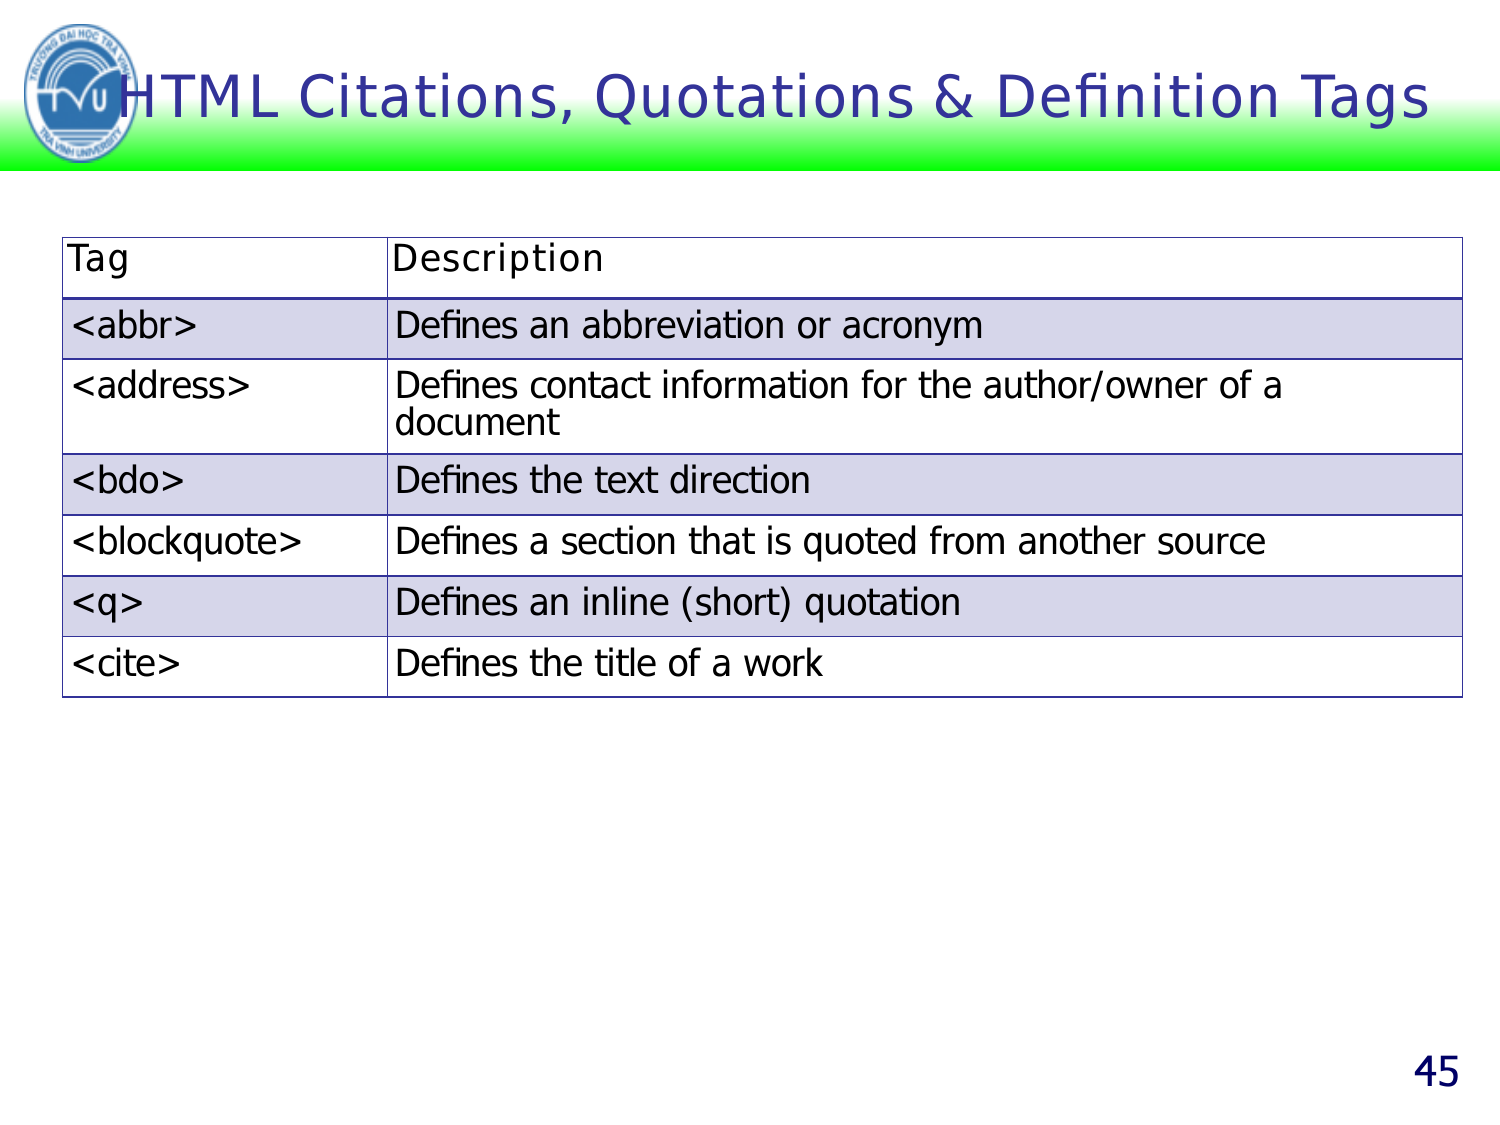

# HTML Citations, Quotations & Definition Tags
| Tag | Description |
| --- | --- |
| <abbr> | Defines an abbreviation or acronym |
| <address> | Defines contact information for the author/owner of a document |
| <bdo> | Defines the text direction |
| <blockquote> | Defines a section that is quoted from another source |
| <q> | Defines an inline (short) quotation |
| <cite> | Defines the title of a work |
45